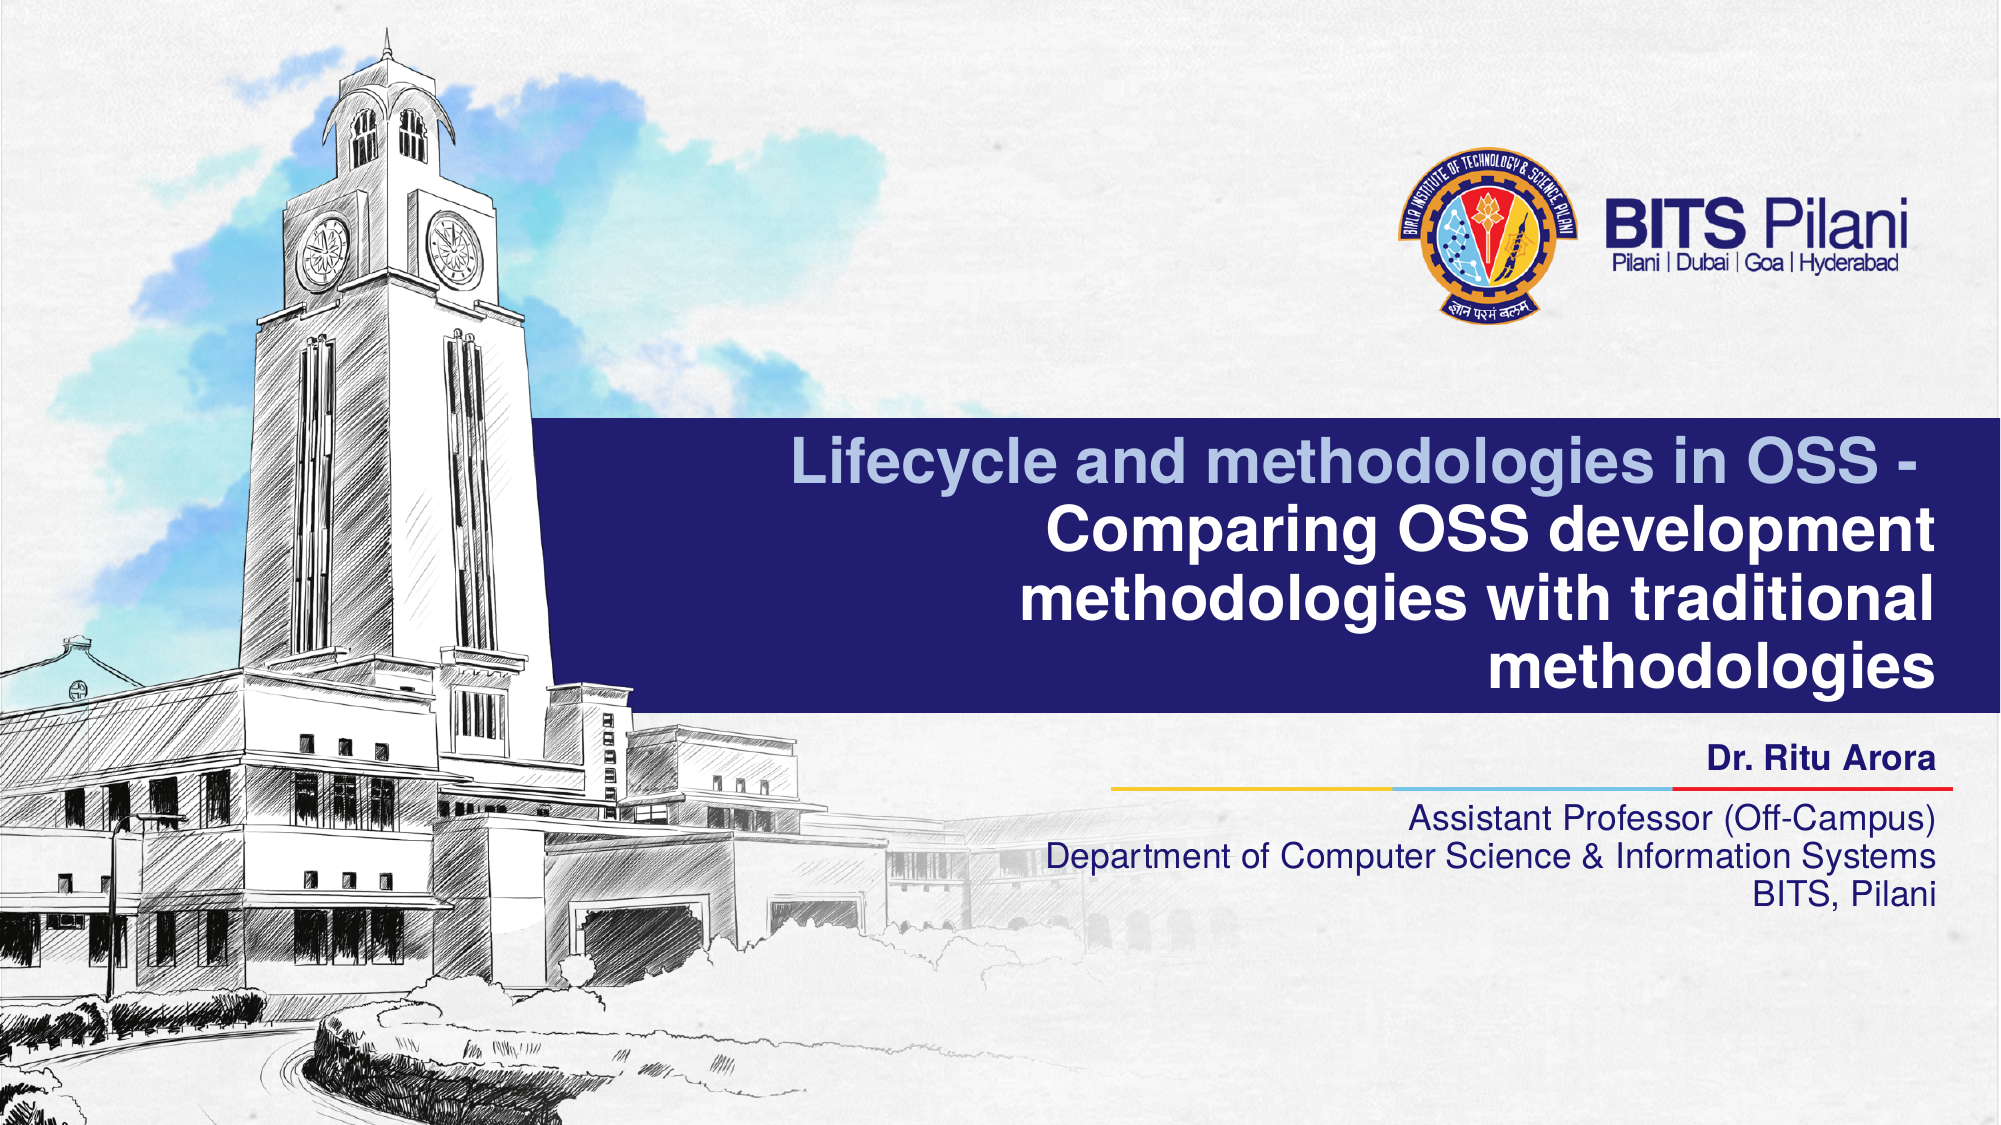

# Lifecycle and methodologies in OSS - Comparing OSS development methodologies with traditional methodologies
Dr. Ritu Arora
Assistant Professor (Off-Campus)
 Department of Computer Science & Information Systems
 BITS, Pilani